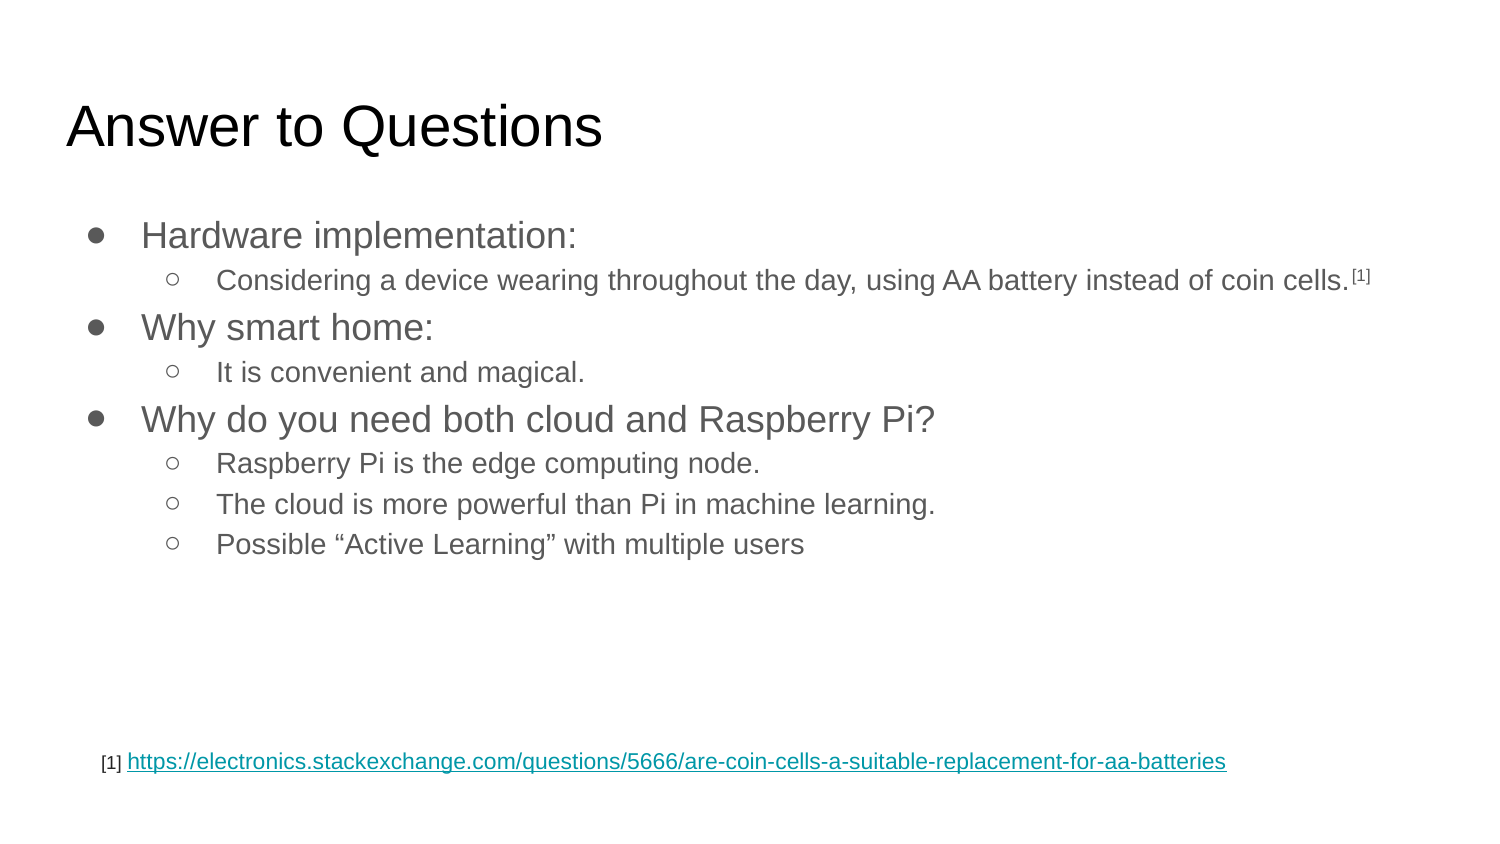

# Answer to Questions
Hardware implementation:
Considering a device wearing throughout the day, using AA battery instead of coin cells.[1]
Why smart home:
It is convenient and magical.
Why do you need both cloud and Raspberry Pi?
Raspberry Pi is the edge computing node.
The cloud is more powerful than Pi in machine learning.
Possible “Active Learning” with multiple users

[1] https://electronics.stackexchange.com/questions/5666/are-coin-cells-a-suitable-replacement-for-aa-batteries